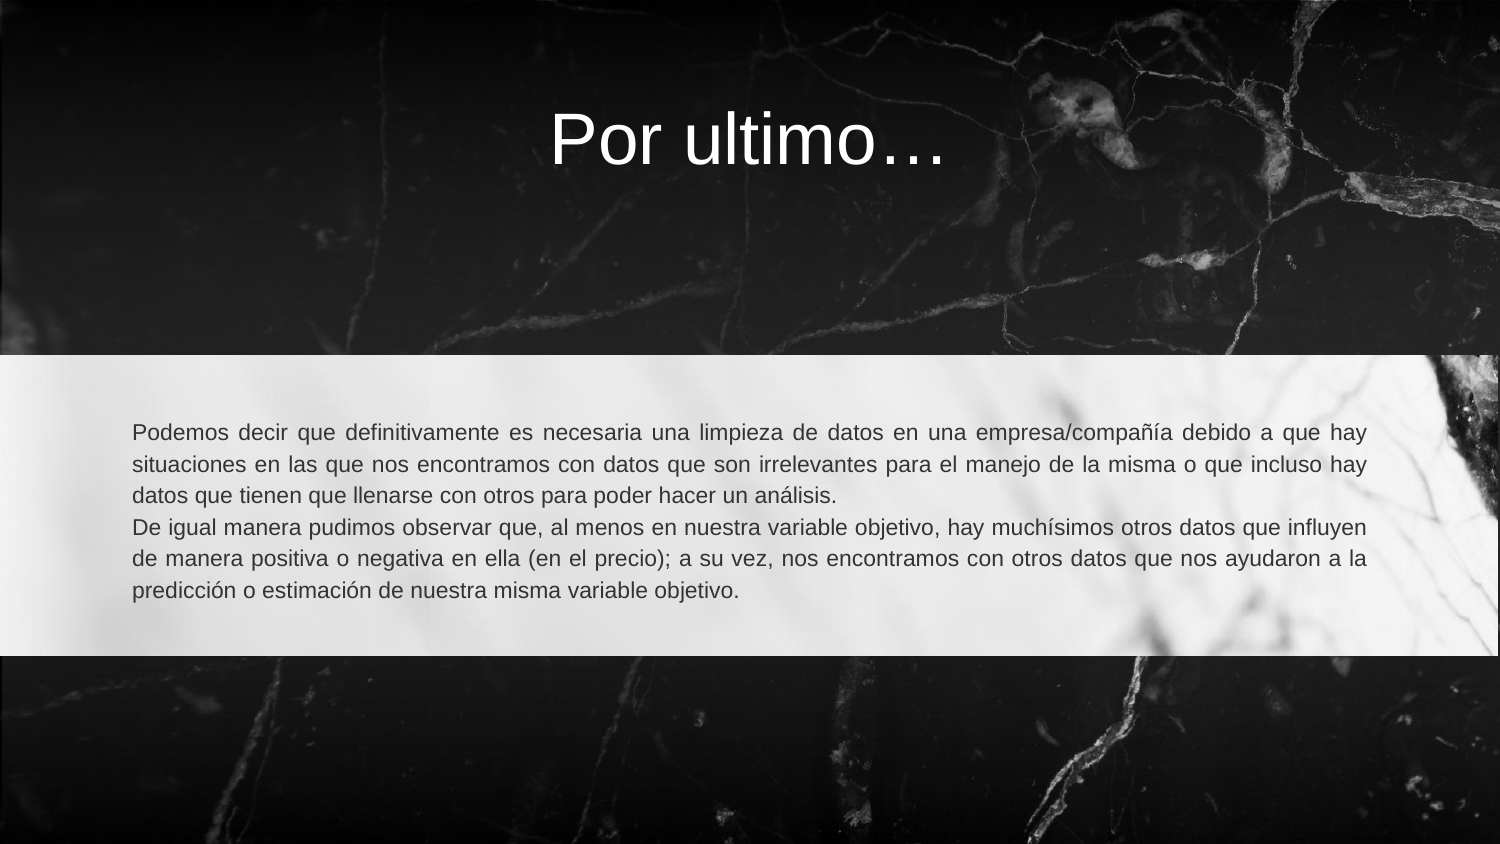

# Por ultimo…
Podemos decir que definitivamente es necesaria una limpieza de datos en una empresa/compañía debido a que hay situaciones en las que nos encontramos con datos que son irrelevantes para el manejo de la misma o que incluso hay datos que tienen que llenarse con otros para poder hacer un análisis.
De igual manera pudimos observar que, al menos en nuestra variable objetivo, hay muchísimos otros datos que influyen de manera positiva o negativa en ella (en el precio); a su vez, nos encontramos con otros datos que nos ayudaron a la predicción o estimación de nuestra misma variable objetivo.